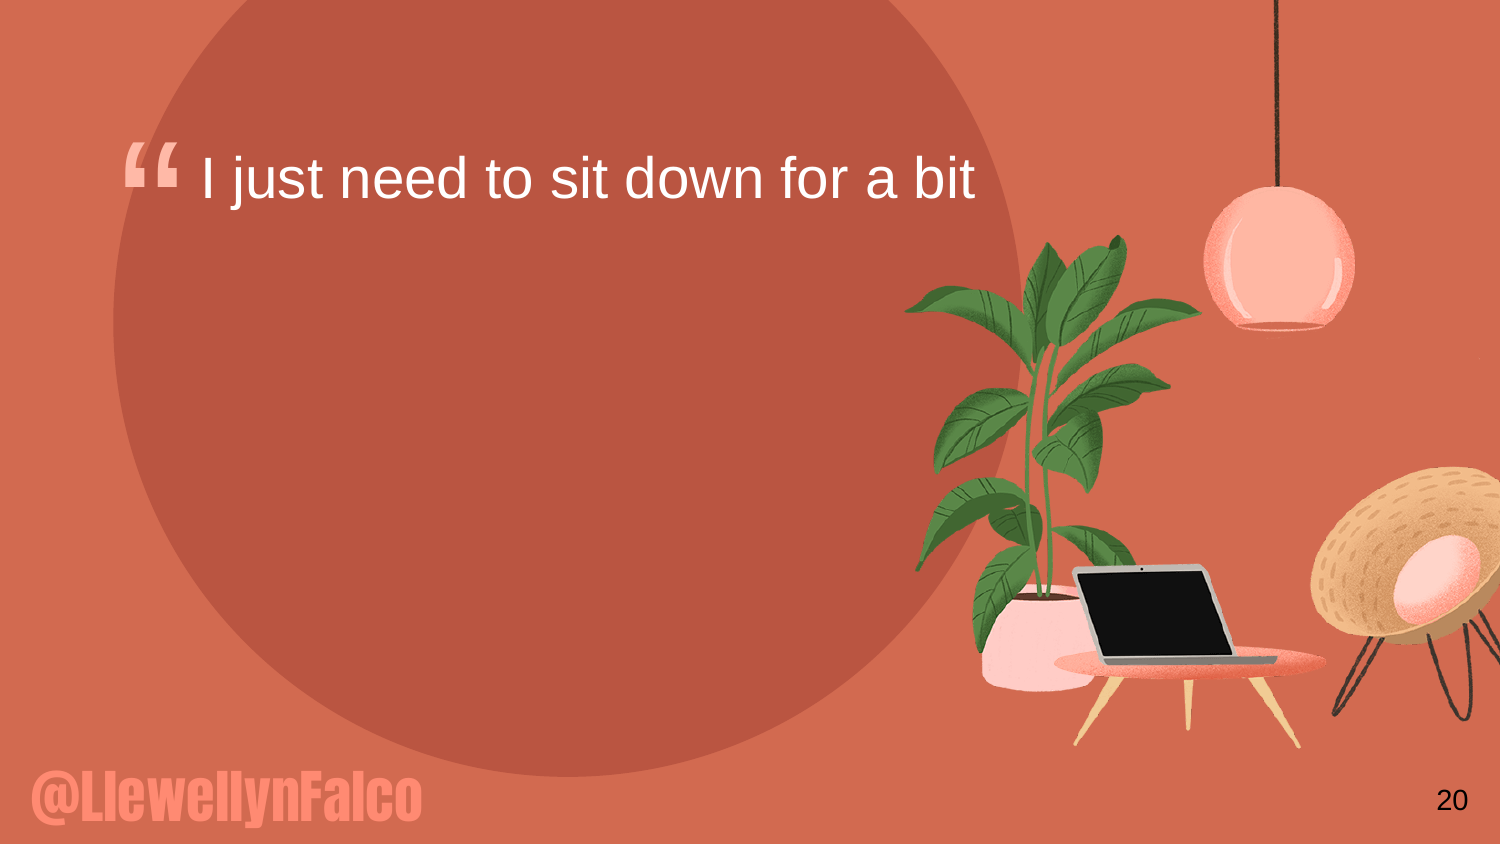

I just need to sit down for a bit
20